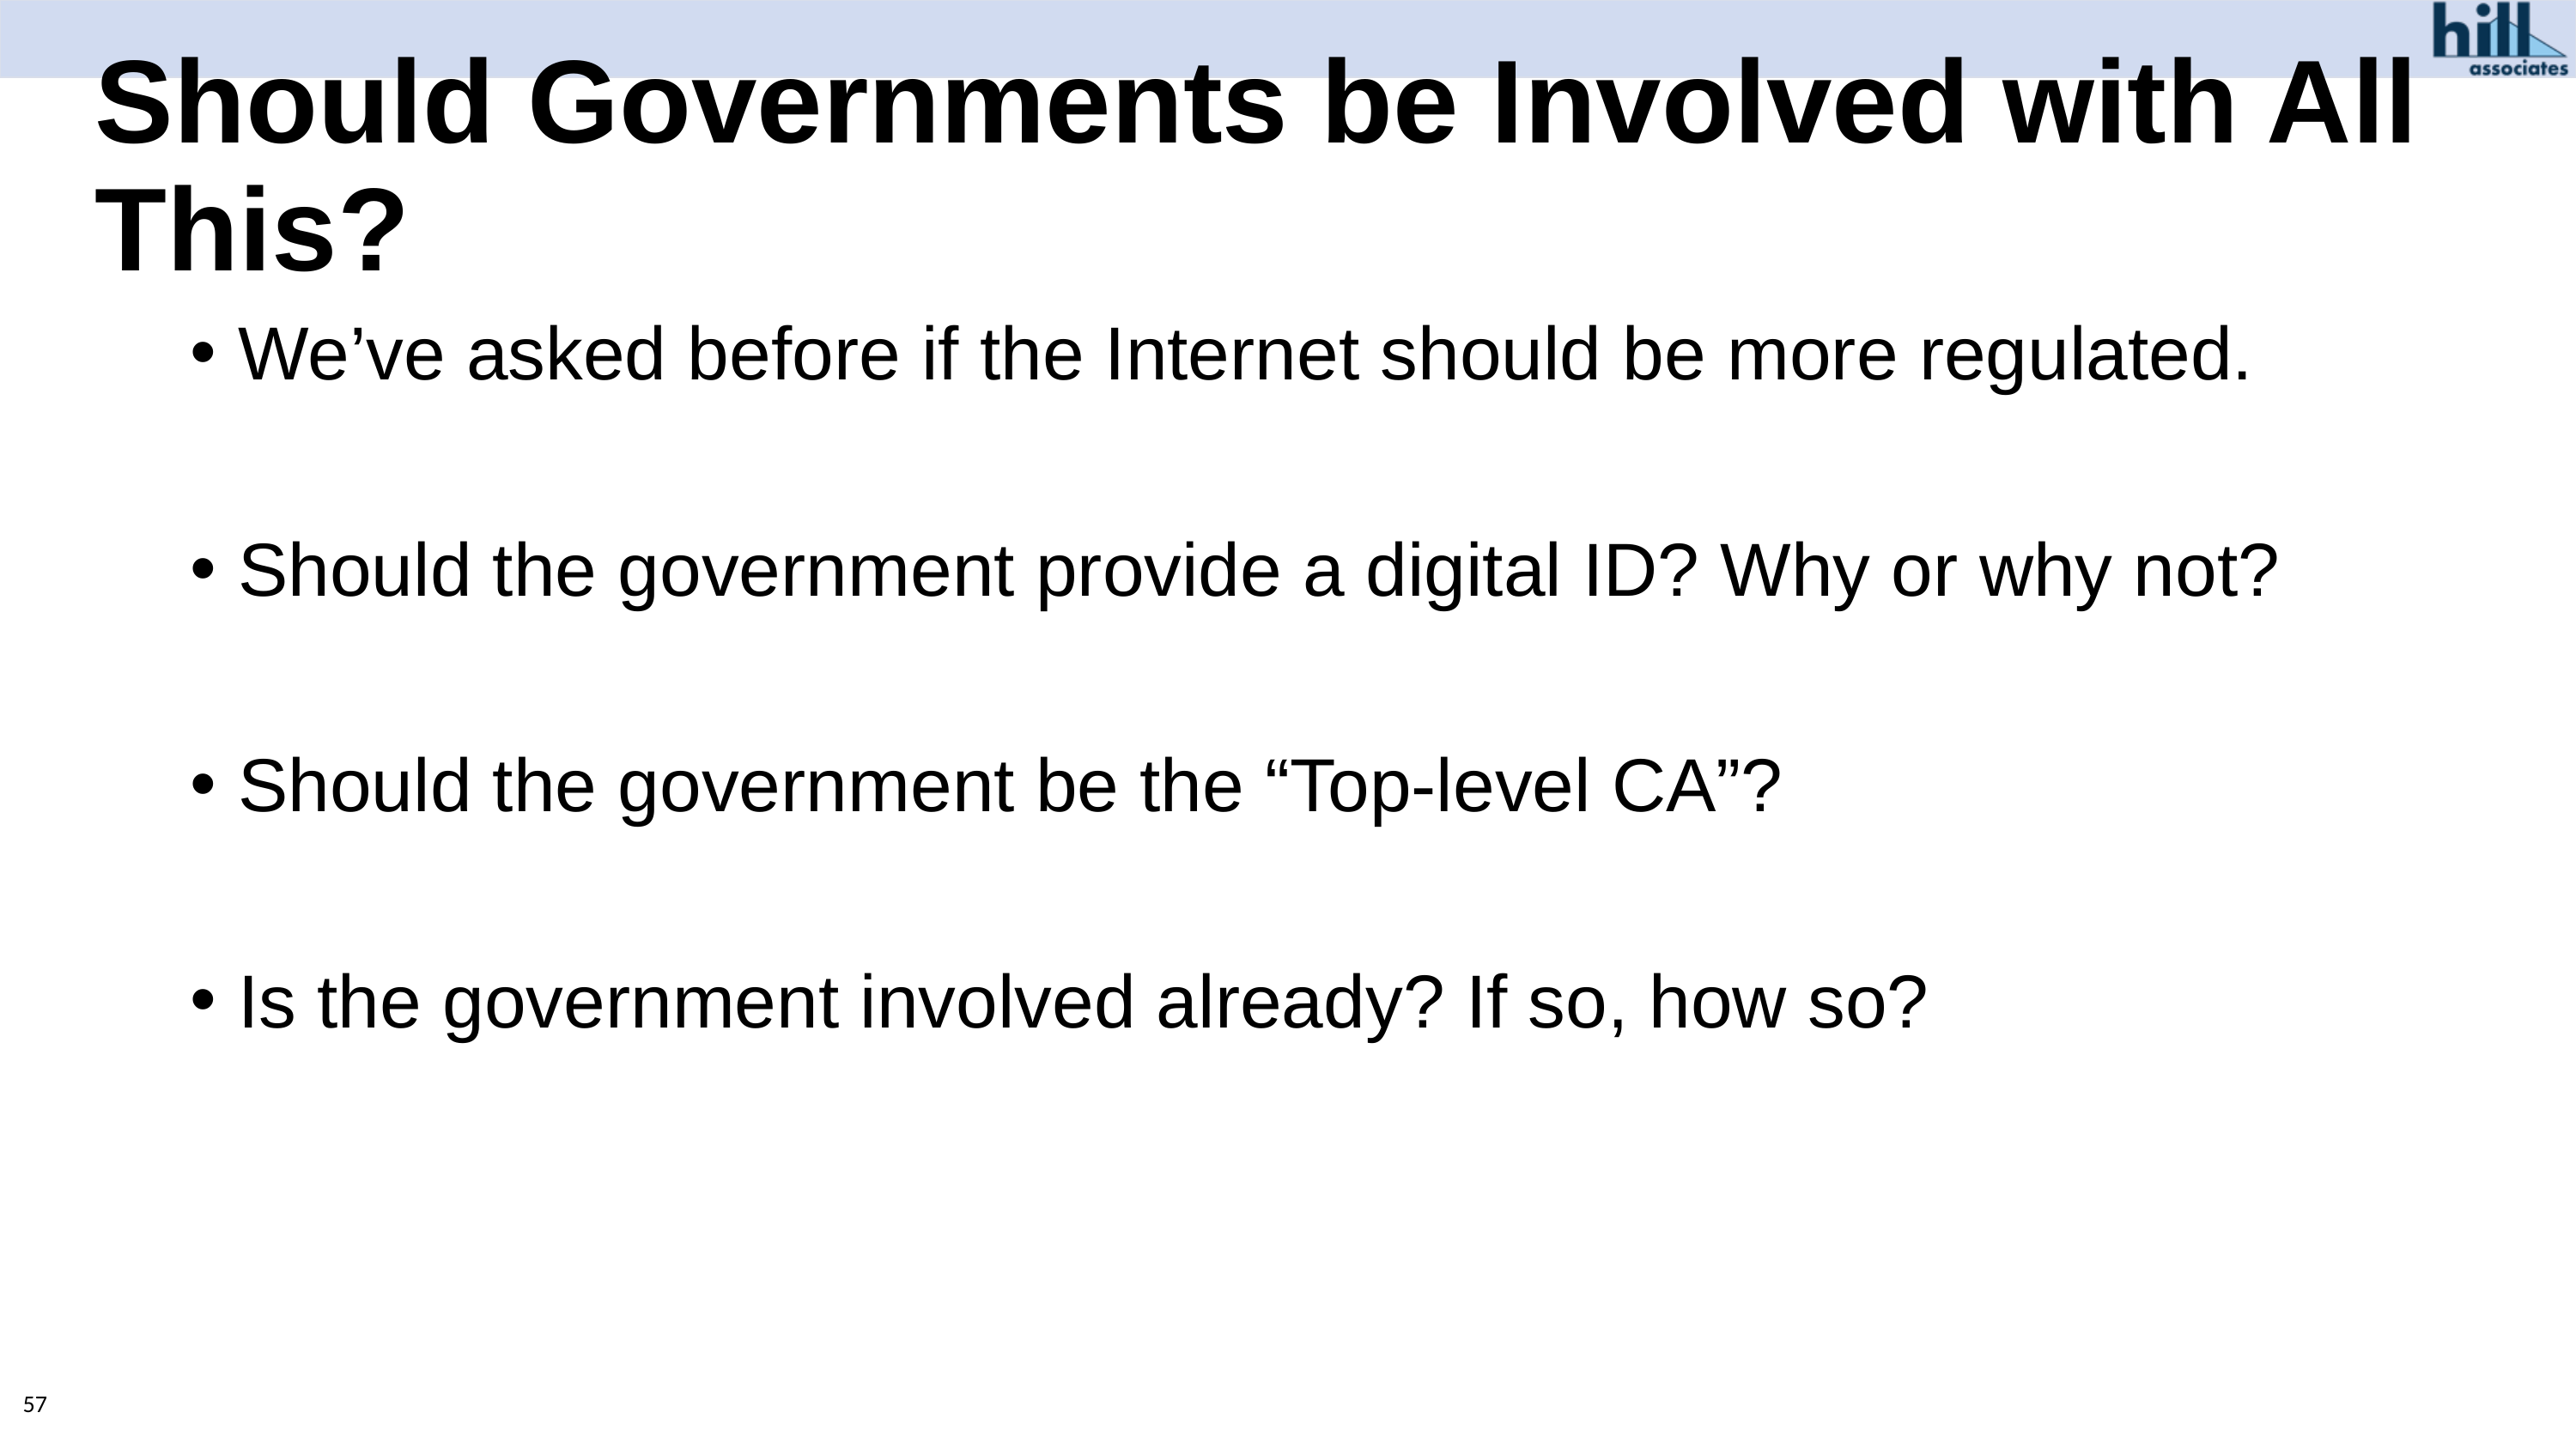

# Should Governments be Involved with All This?
We’ve asked before if the Internet should be more regulated.

Should the government provide a digital ID? Why or why not?

Should the government be the “Top-level CA”?

Is the government involved already? If so, how so?
57